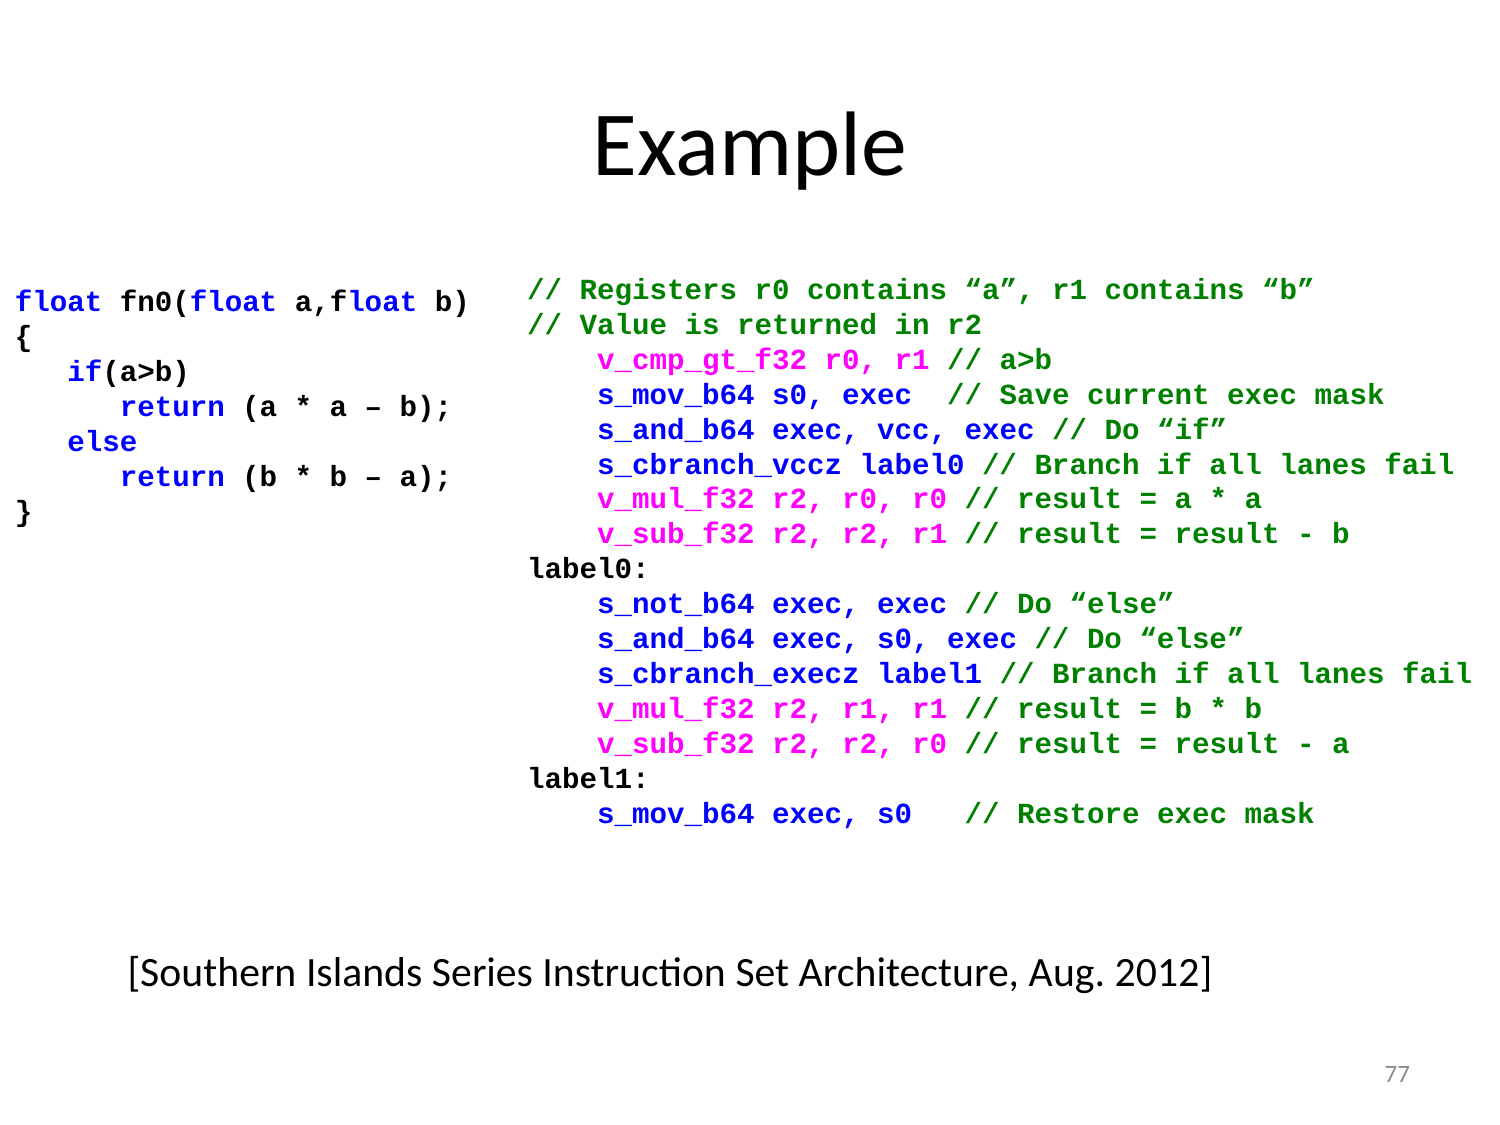

# Example
// Registers r0 contains “a”, r1 contains “b”
// Value is returned in r2
    v_cmp_gt_f32 r0, r1 // a>b
    s_mov_b64 s0, exec  // Save current exec mask
    s_and_b64 exec, vcc, exec // Do “if”
    s_cbranch_vccz label0 // Branch if all lanes fail
    v_mul_f32 r2, r0, r0 // result = a * a
    v_sub_f32 r2, r2, r1 // result = result - b
label0:
    s_not_b64 exec, exec // Do “else”
    s_and_b64 exec, s0, exec // Do “else”
    s_cbranch_execz label1 // Branch if all lanes fail
    v_mul_f32 r2, r1, r1 // result = b * b
    v_sub_f32 r2, r2, r0 // result = result - a
label1:
    s_mov_b64 exec, s0   // Restore exec mask
float fn0(float a,float b)
{
   if(a>b)
      return (a * a – b);
   else
      return (b * b – a);
}
[Southern Islands Series Instruction Set Architecture, Aug. 2012]
77